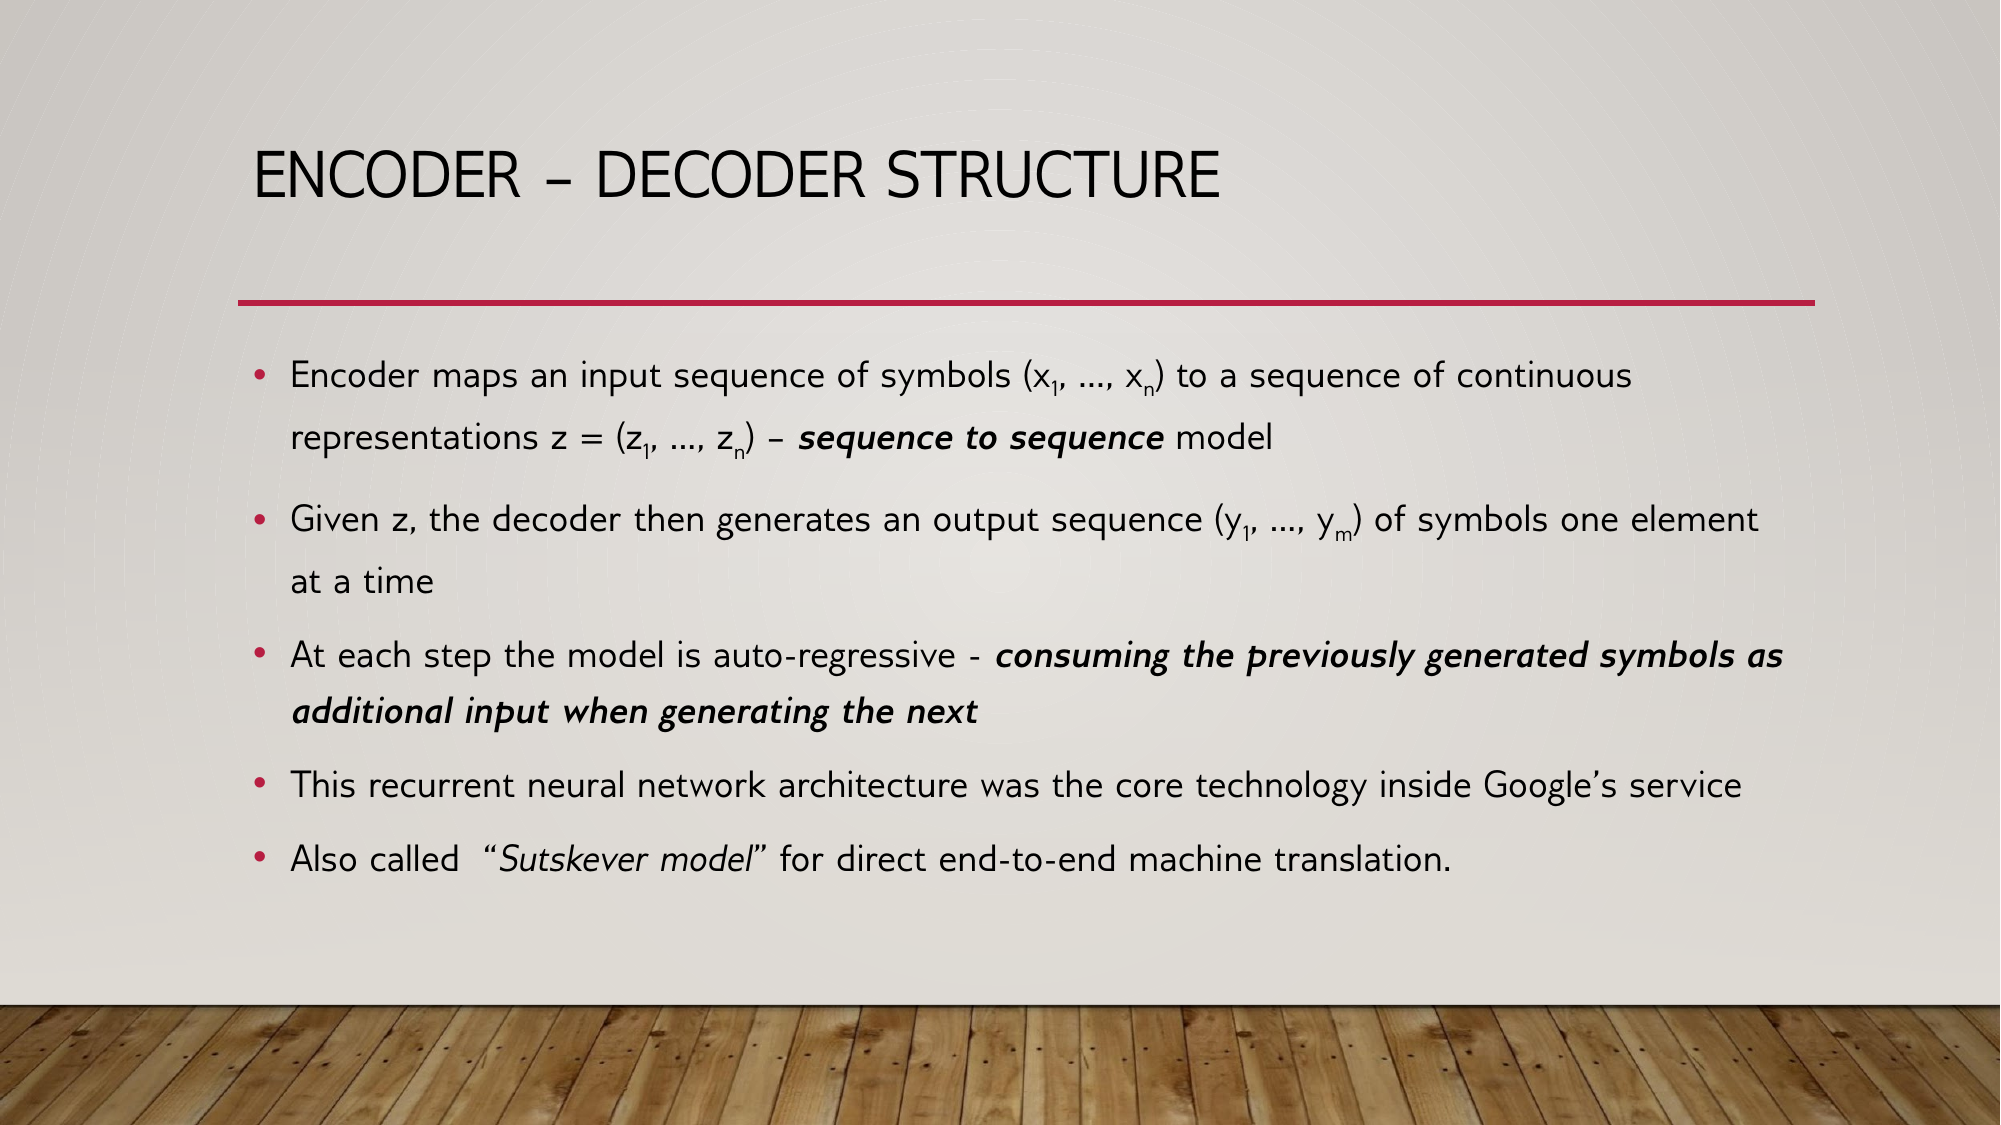

# ENCODER – DECODER STRUCTURE
Encoder maps an input sequence of symbols (x1, ..., xn) to a sequence of continuous representations z = (z1, ..., zn) – sequence to sequence model
Given z, the decoder then generates an output sequence (y1, ..., ym) of symbols one element at a time
At each step the model is auto-regressive - consuming the previously generated symbols as additional input when generating the next
This recurrent neural network architecture was the core technology inside Google’s service
Also called  “Sutskever model” for direct end-to-end machine translation.